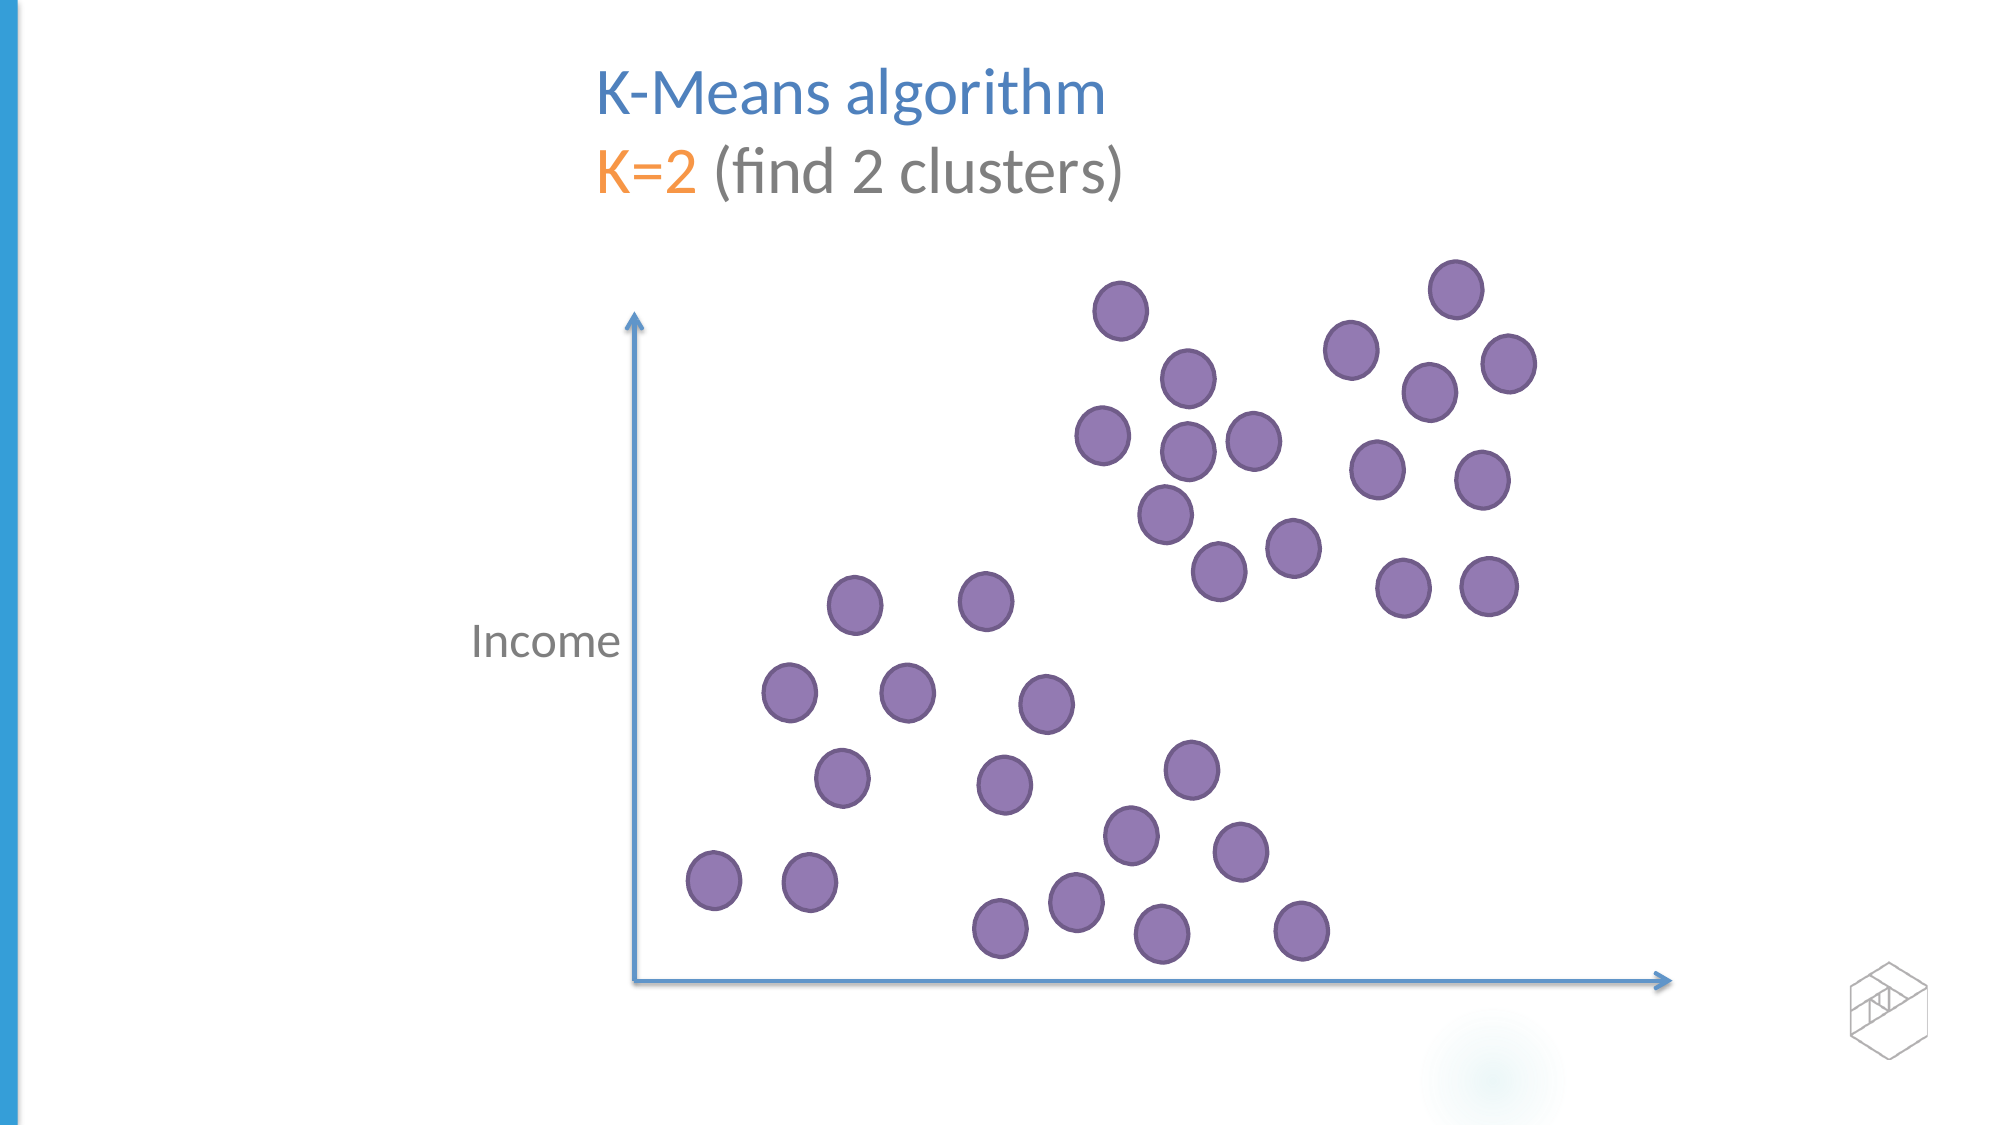

Age
K-Means algorithm
K=2 (ﬁnd 2 clusters)

Income